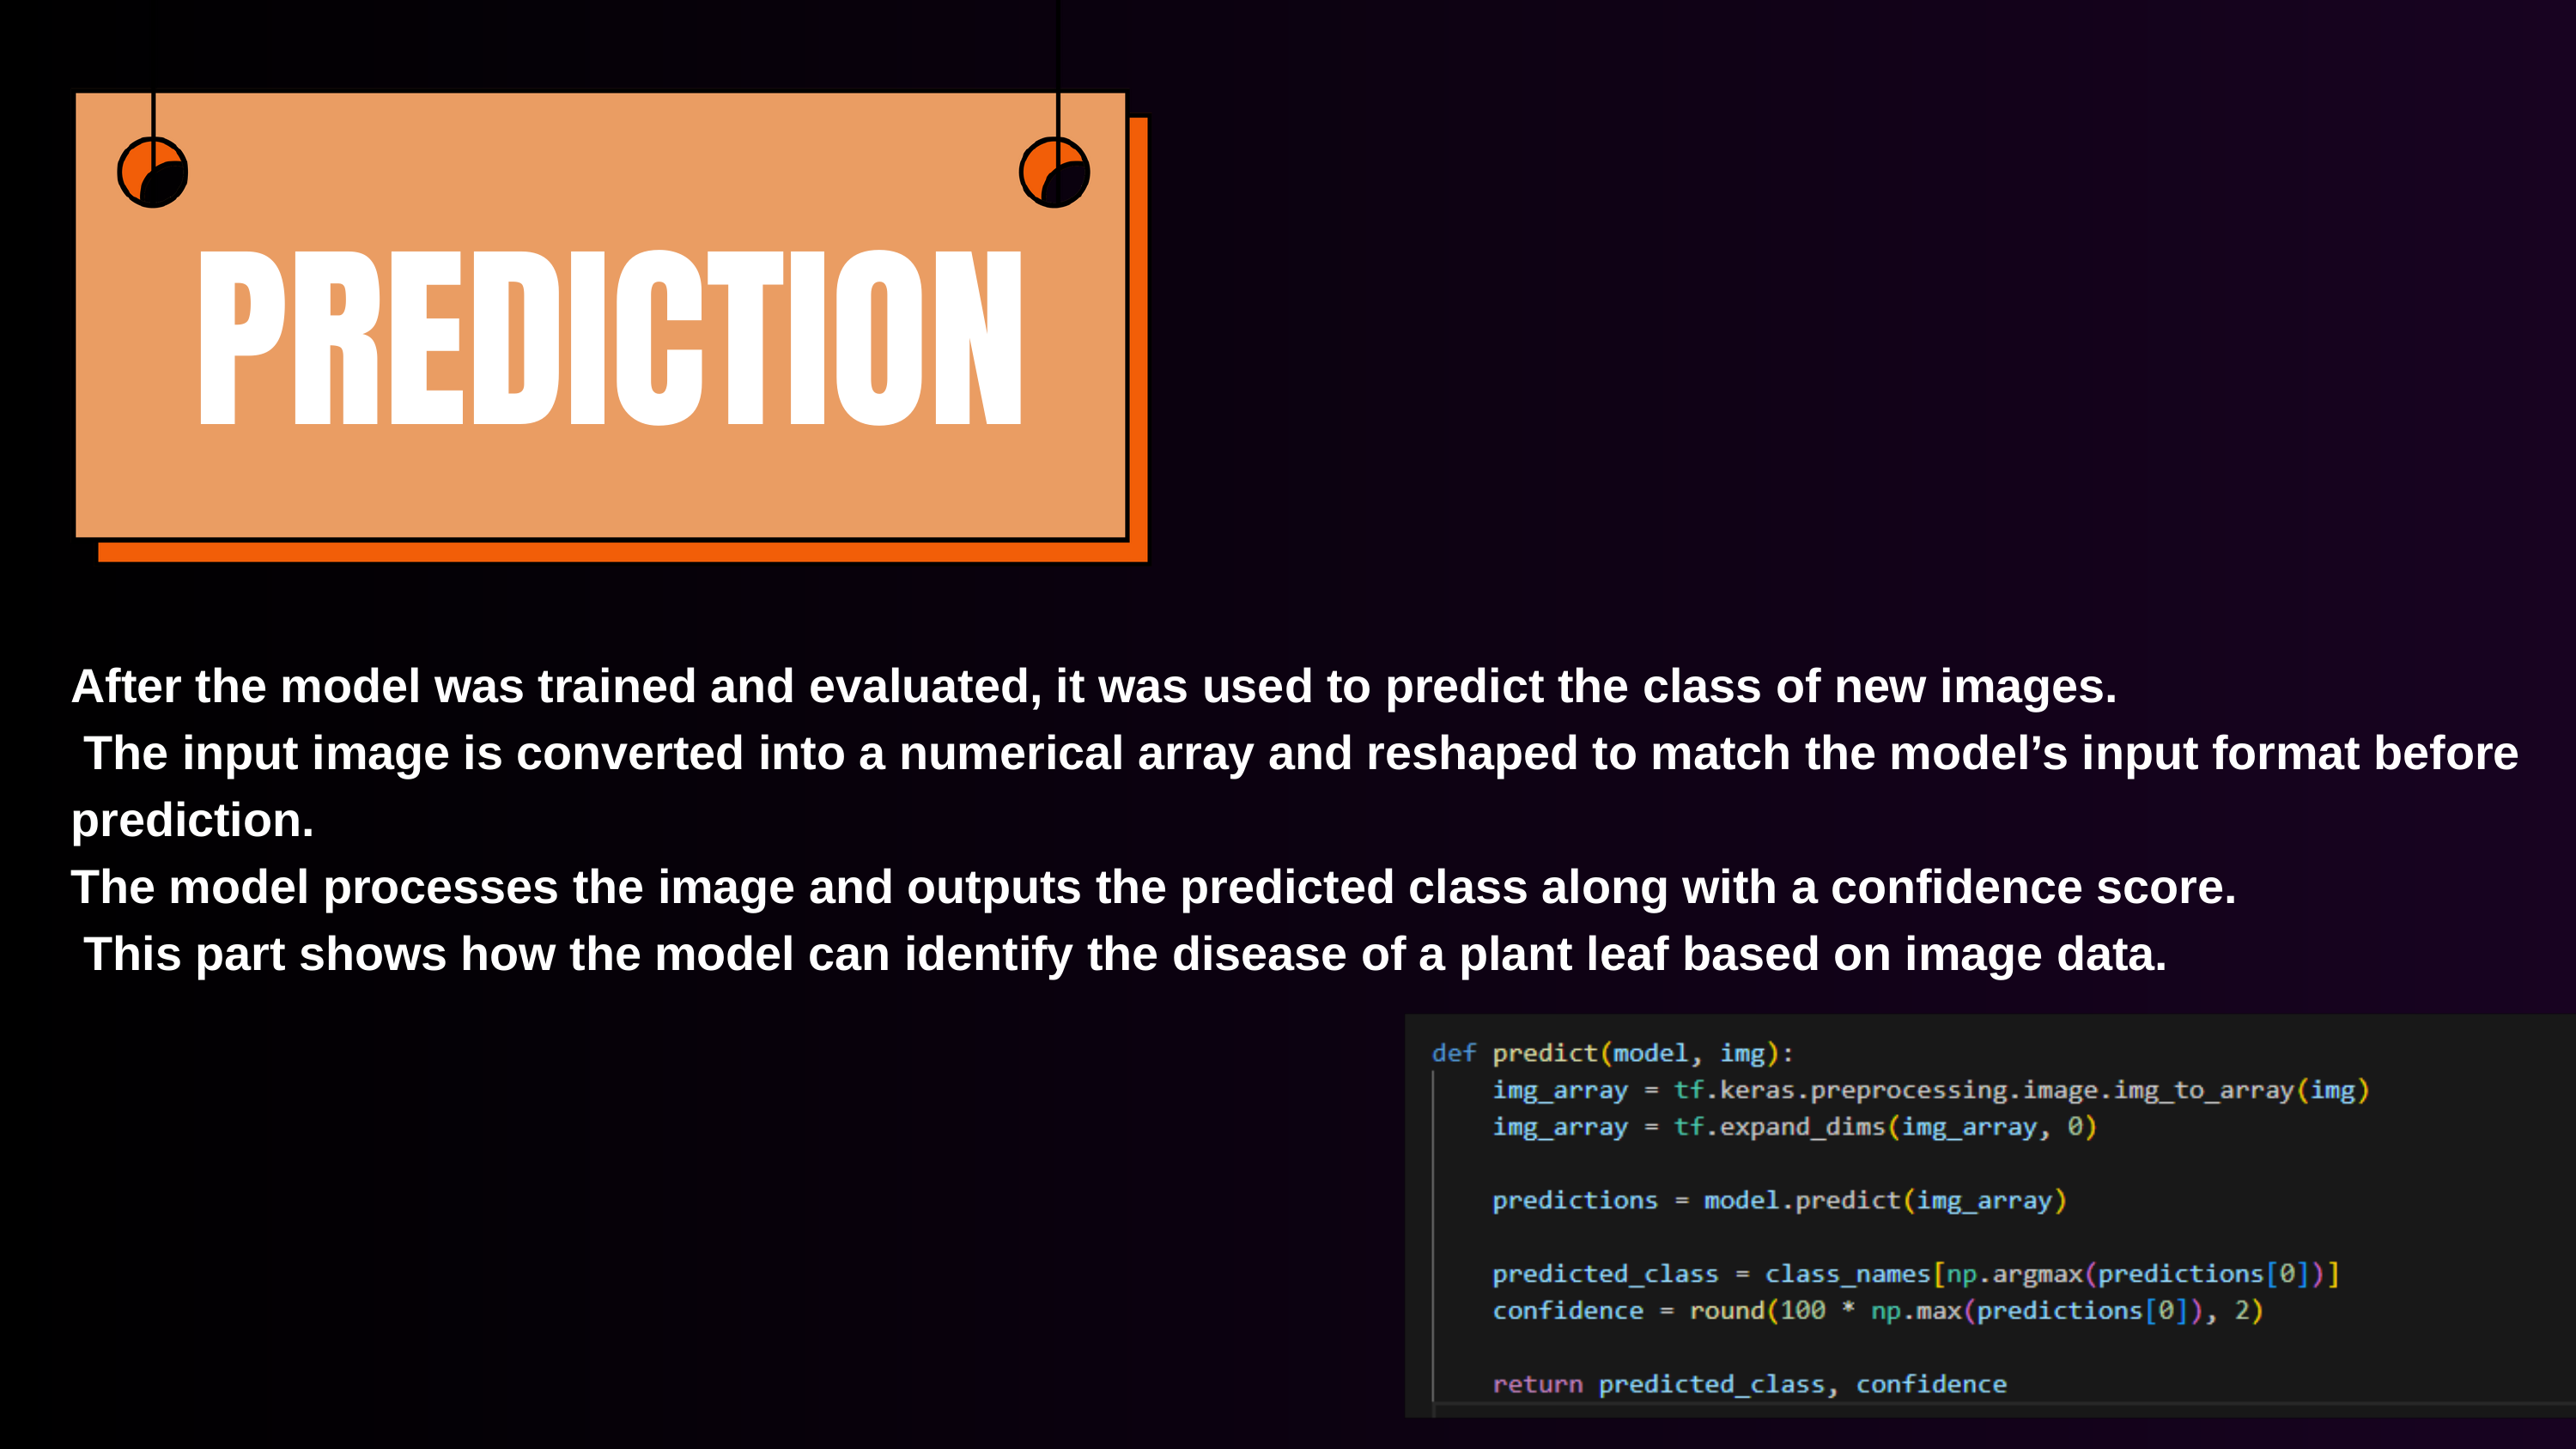

PREDICTION
After the model was trained and evaluated, it was used to predict the class of new images.
 The input image is converted into a numerical array and reshaped to match the model’s input format before prediction.
The model processes the image and outputs the predicted class along with a confidence score.
 This part shows how the model can identify the disease of a plant leaf based on image data.